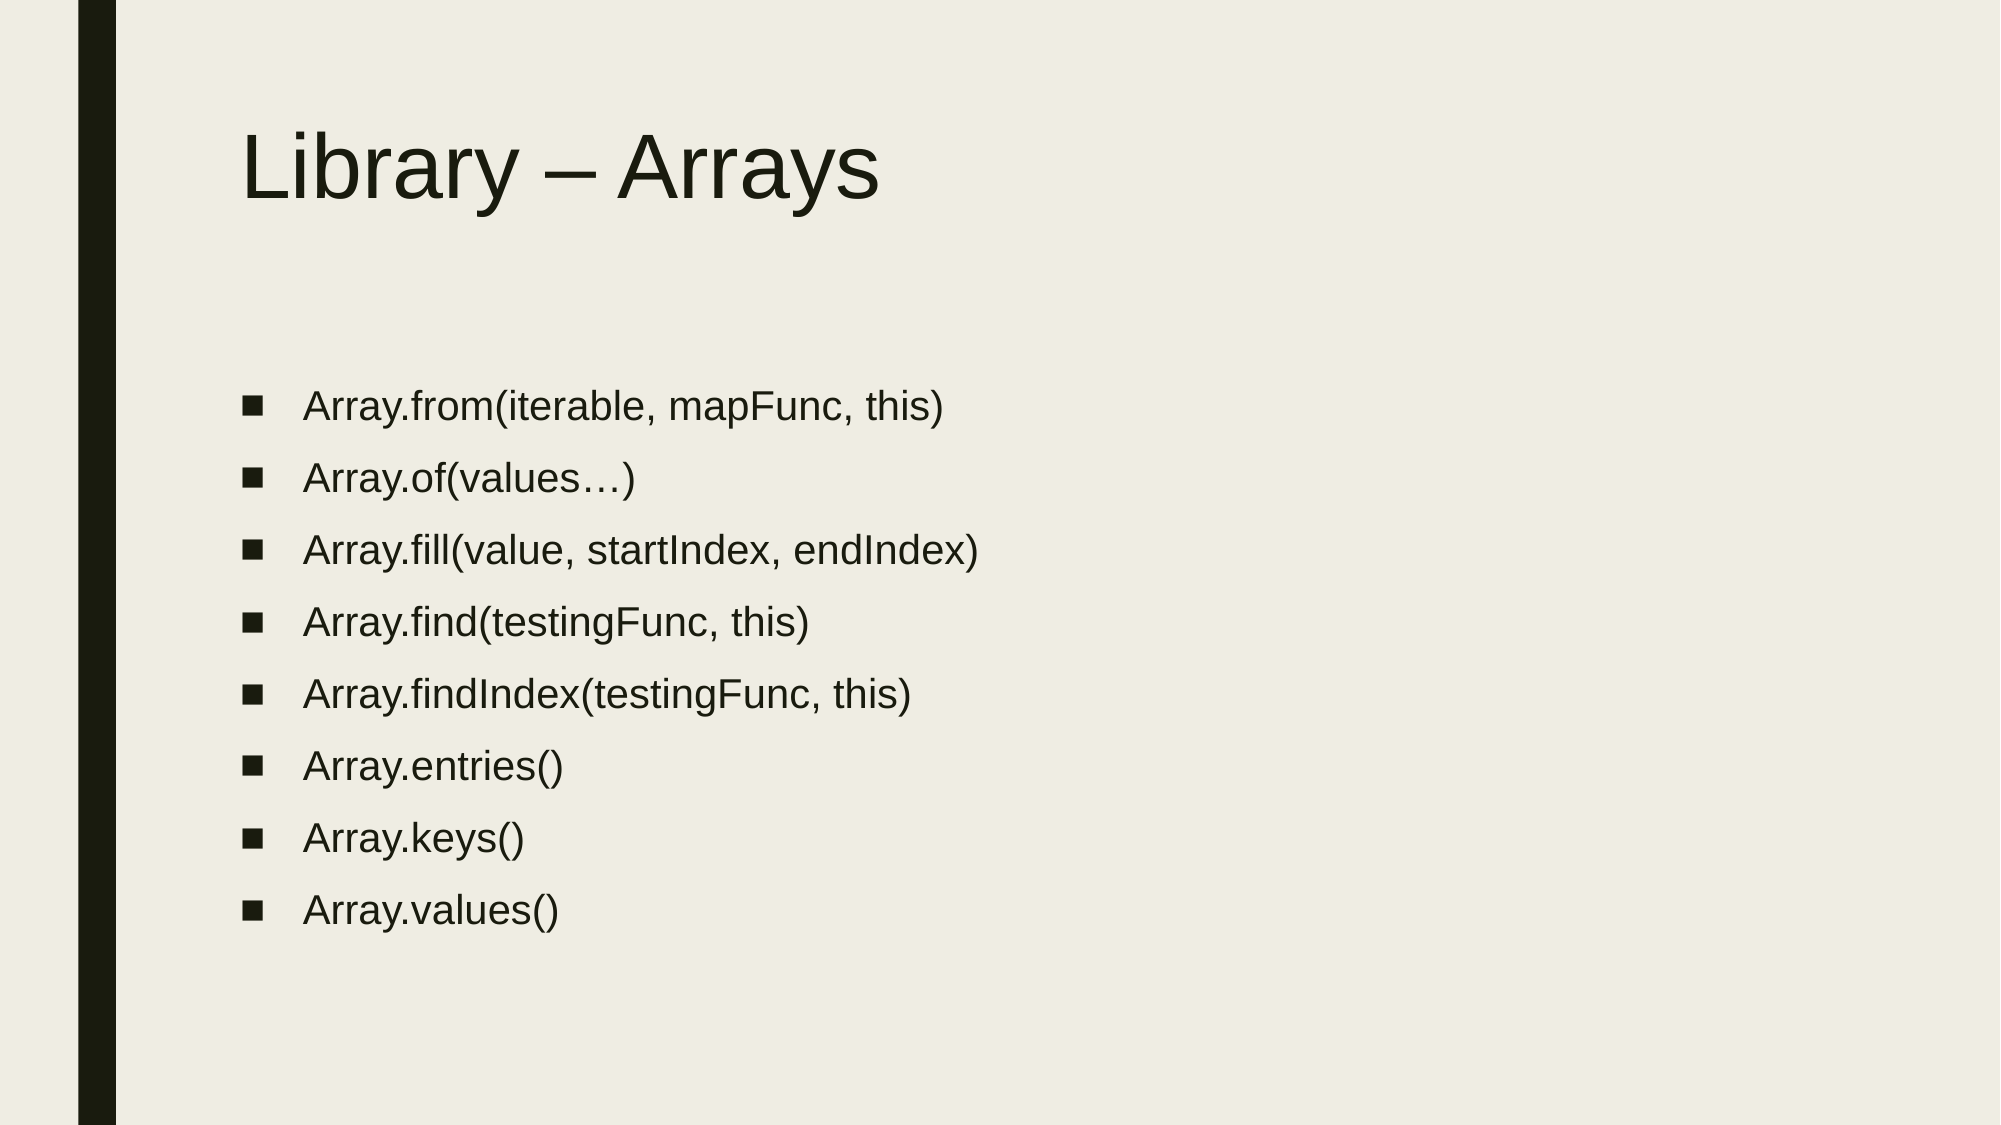

# Library – Arrays
Array.from(iterable, mapFunc, this)
Array.of(values…)
Array.fill(value, startIndex, endIndex)
Array.find(testingFunc, this)
Array.findIndex(testingFunc, this)
Array.entries()
Array.keys()
Array.values()